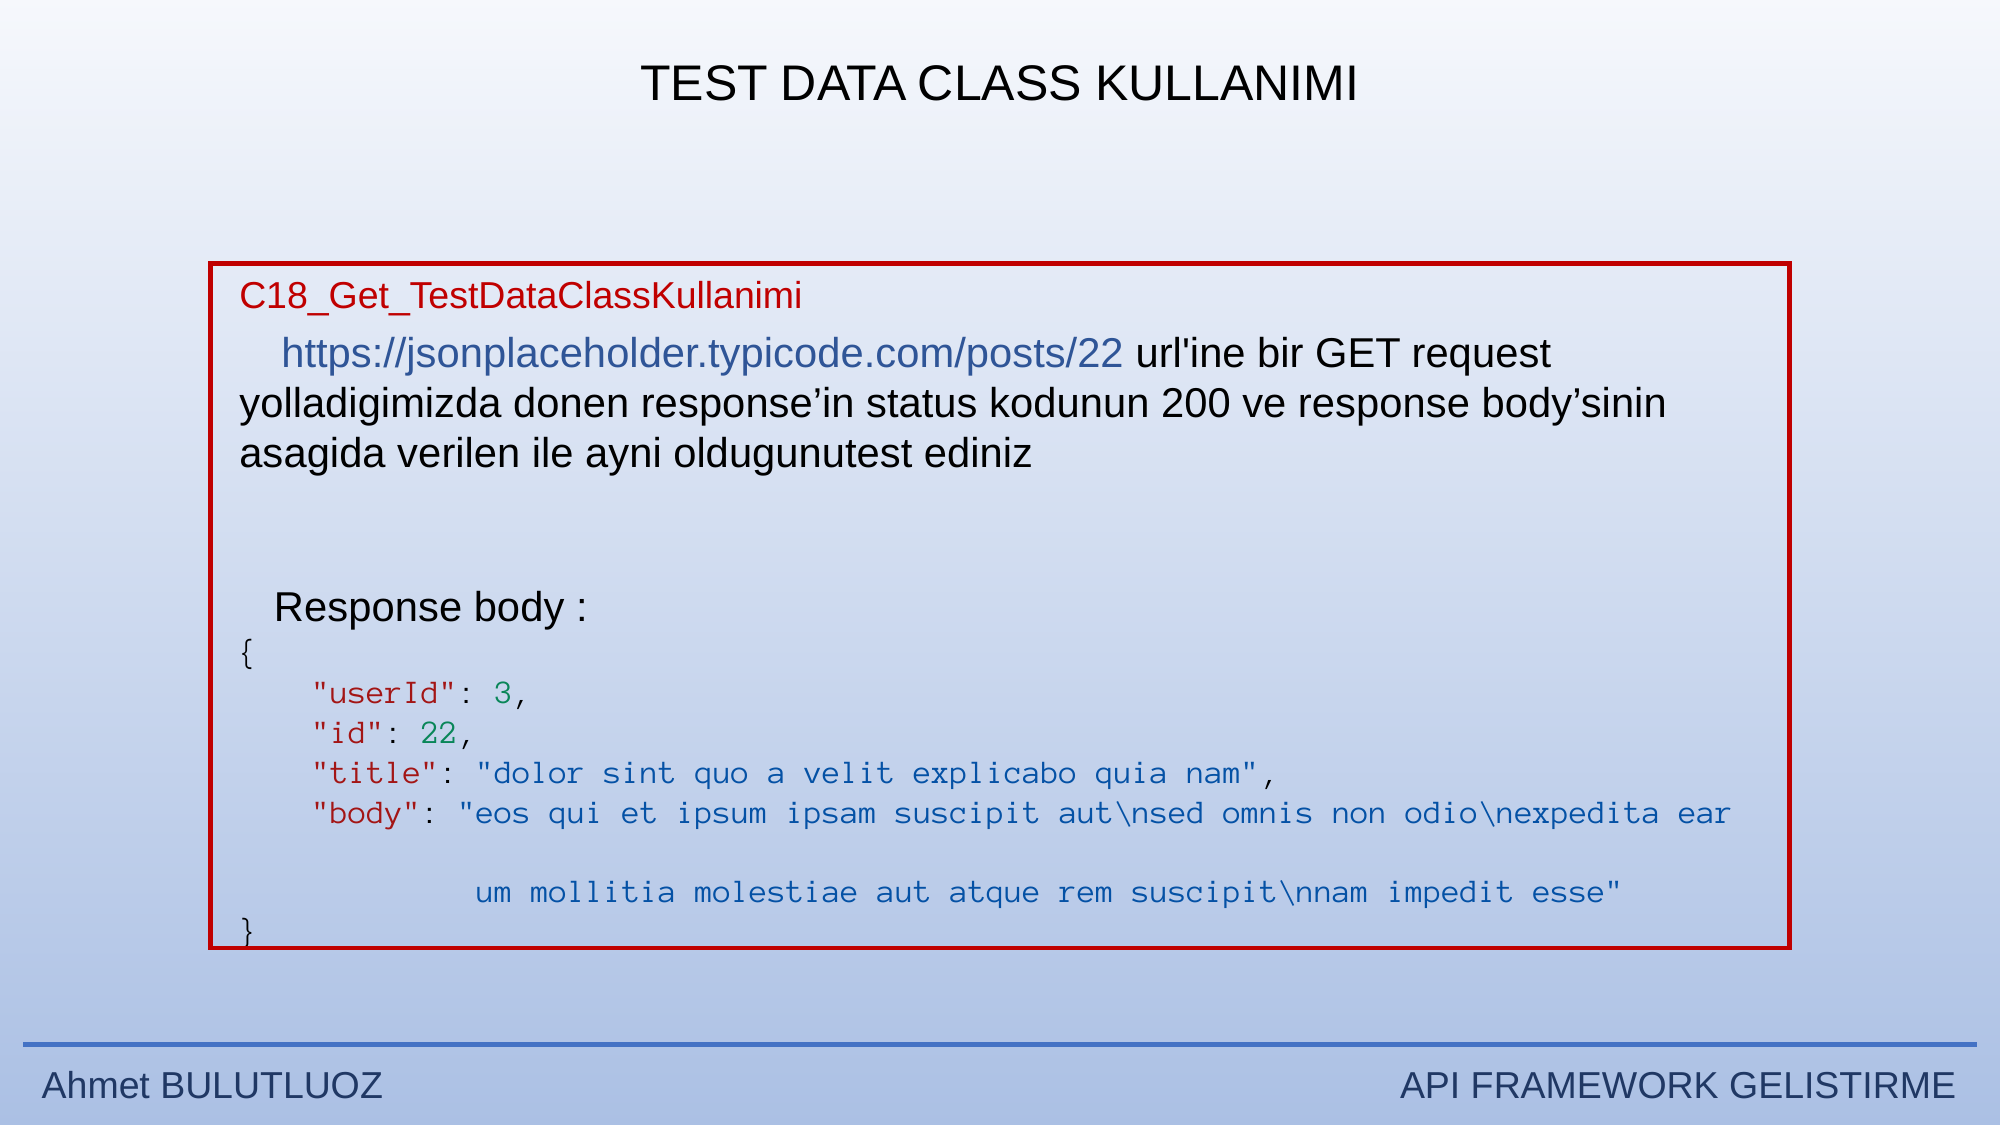

TEST DATA CLASS KULLANIMI

C18_Get_TestDataClassKullanimi
    https://jsonplaceholder.typicode.com/posts/22 url'ine bir GET request yolladigimizda donen response’in status kodunun 200 ve response body’sinin asagida verilen ile ayni oldugunutest ediniz

   Response body :
{
    "userId": 3,
    "id": 22,
    "title": "dolor sint quo a velit explicabo quia nam",
    "body": "eos qui et ipsum ipsam suscipit aut\nsed omnis non odio\nexpedita ear
             um mollitia molestiae aut atque rem suscipit\nnam impedit esse"
}
Ahmet BULUTLUOZ                                                                                    	 API FRAMEWORK GELISTIRME